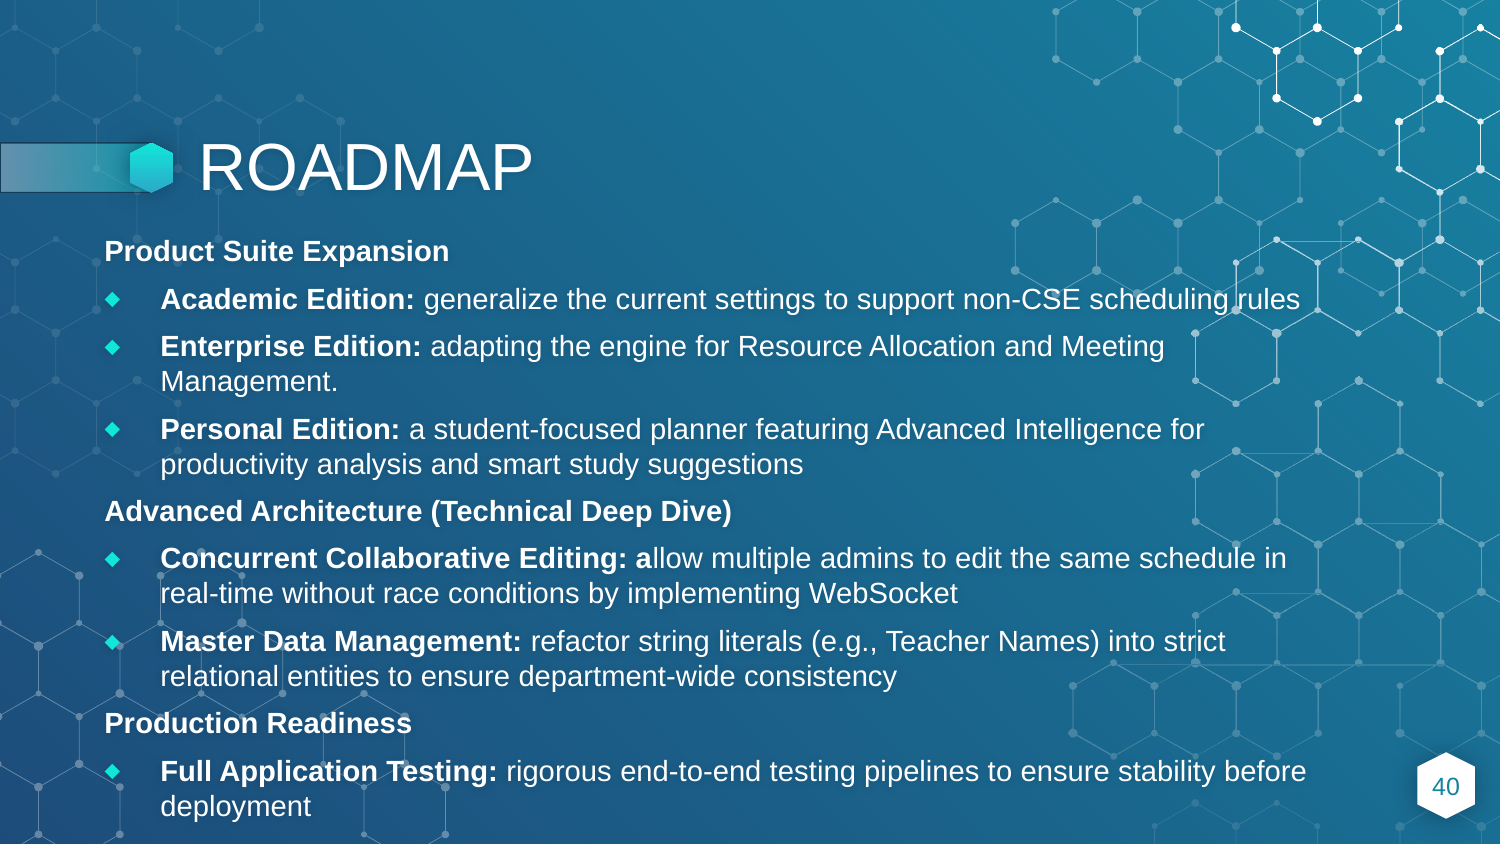

# ROADMAP
Product Suite Expansion
Academic Edition: generalize the current settings to support non-CSE scheduling rules
Enterprise Edition: adapting the engine for Resource Allocation and Meeting Management.
Personal Edition: a student-focused planner featuring Advanced Intelligence for productivity analysis and smart study suggestions
Advanced Architecture (Technical Deep Dive)
Concurrent Collaborative Editing: allow multiple admins to edit the same schedule in real-time without race conditions by implementing WebSocket
Master Data Management: refactor string literals (e.g., Teacher Names) into strict relational entities to ensure department-wide consistency
Production Readiness
Full Application Testing: rigorous end-to-end testing pipelines to ensure stability before deployment
40